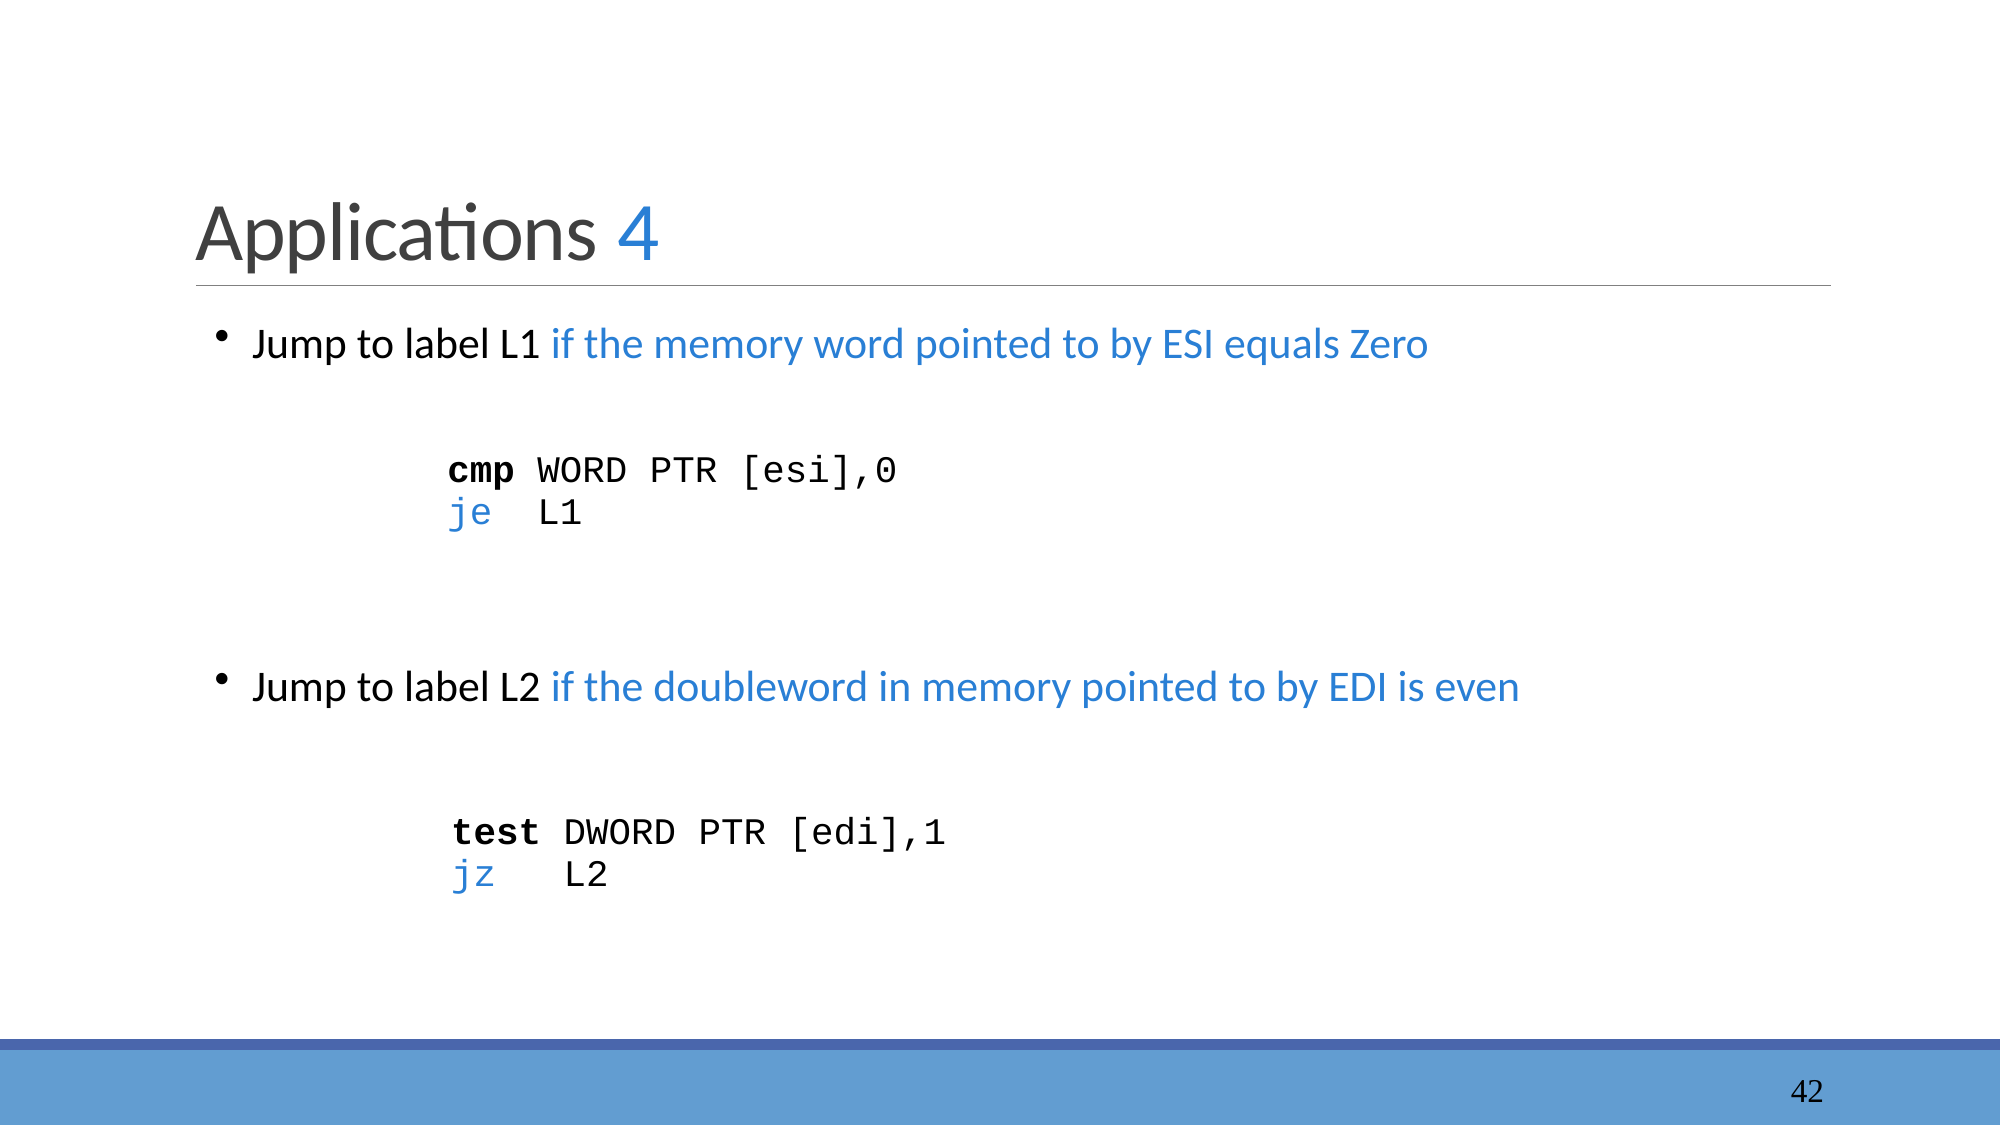

# Applications 4
Jump to label L1 if the memory word pointed to by ESI equals Zero
cmp WORD PTR [esi],0
je  L1
Jump to label L2 if the doubleword in memory pointed to by EDI is even
test DWORD PTR [edi],1
jz   L2
42